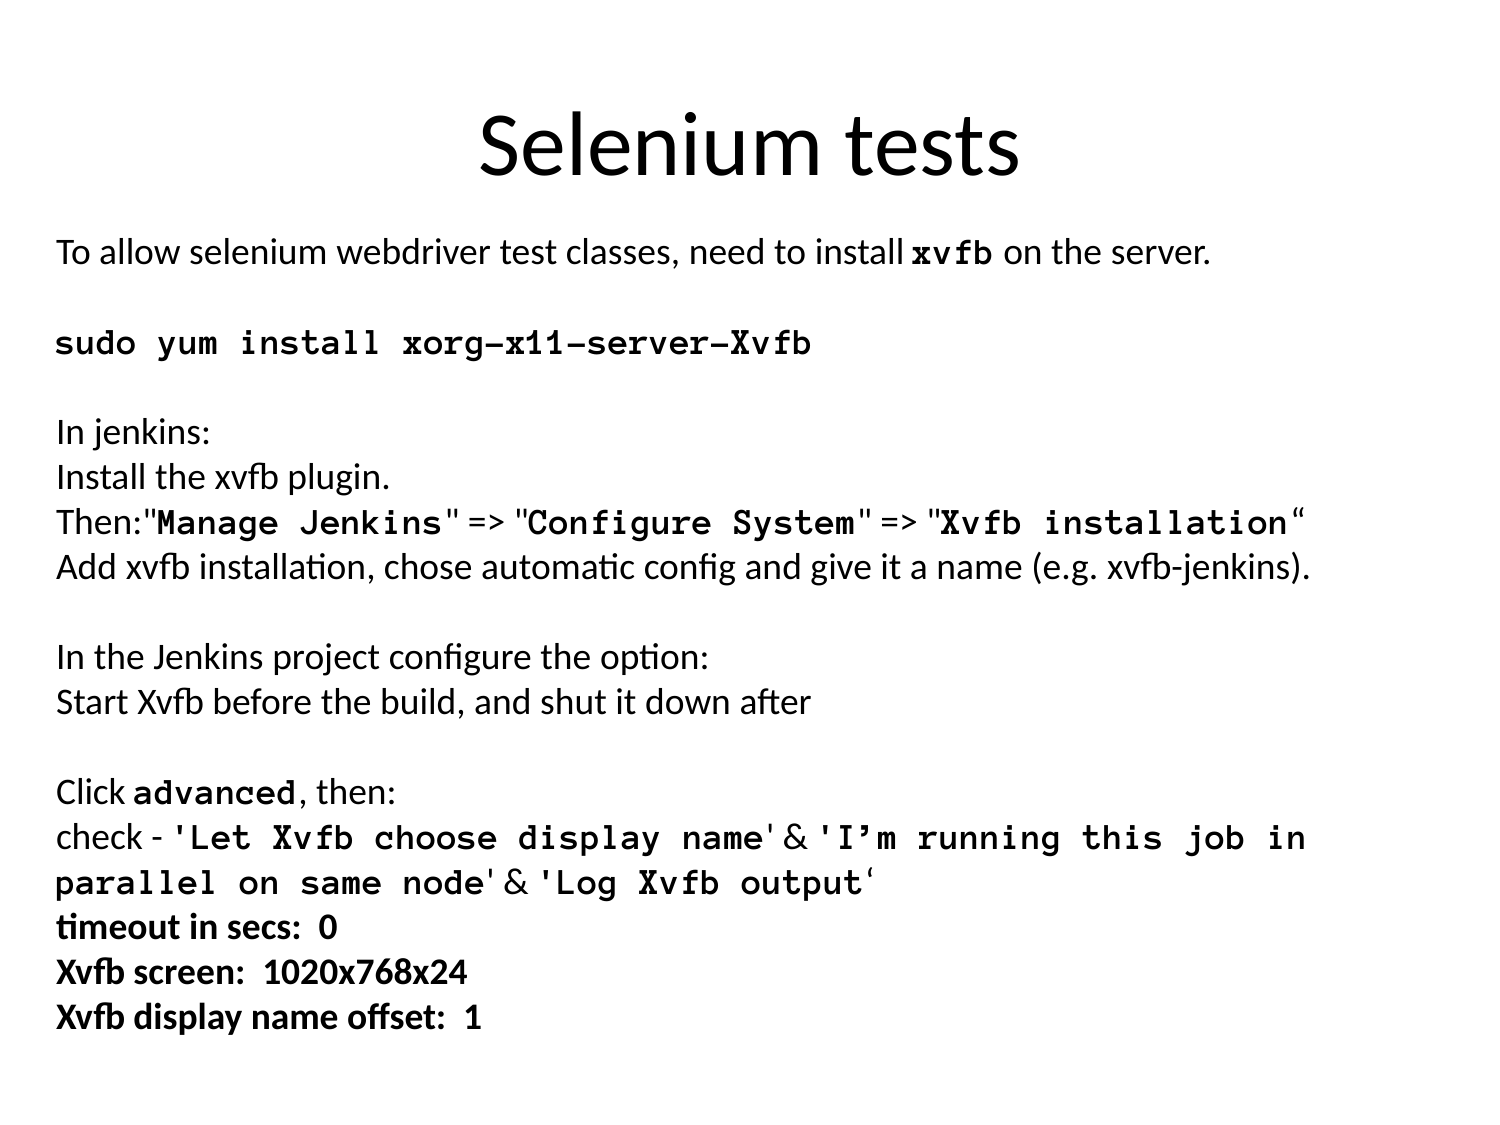

# Selenium tests
To allow selenium webdriver test classes, need to install xvfb on the server.

sudo yum install xorg-x11-server-Xvfb

In jenkins:
Install the xvfb plugin.
Then:"Manage Jenkins" => "Configure System" => "Xvfb installation“
Add xvfb installation, chose automatic config and give it a name (e.g. xvfb-jenkins).

In the Jenkins project configure the option:
Start Xvfb before the build, and shut it down after

Click advanced, then:
check - 'Let Xvfb choose display name' & 'I’m running this job in parallel on same node' & 'Log Xvfb output‘
timeout in secs:  0
Xvfb screen:  1020x768x24
Xvfb display name offset:  1